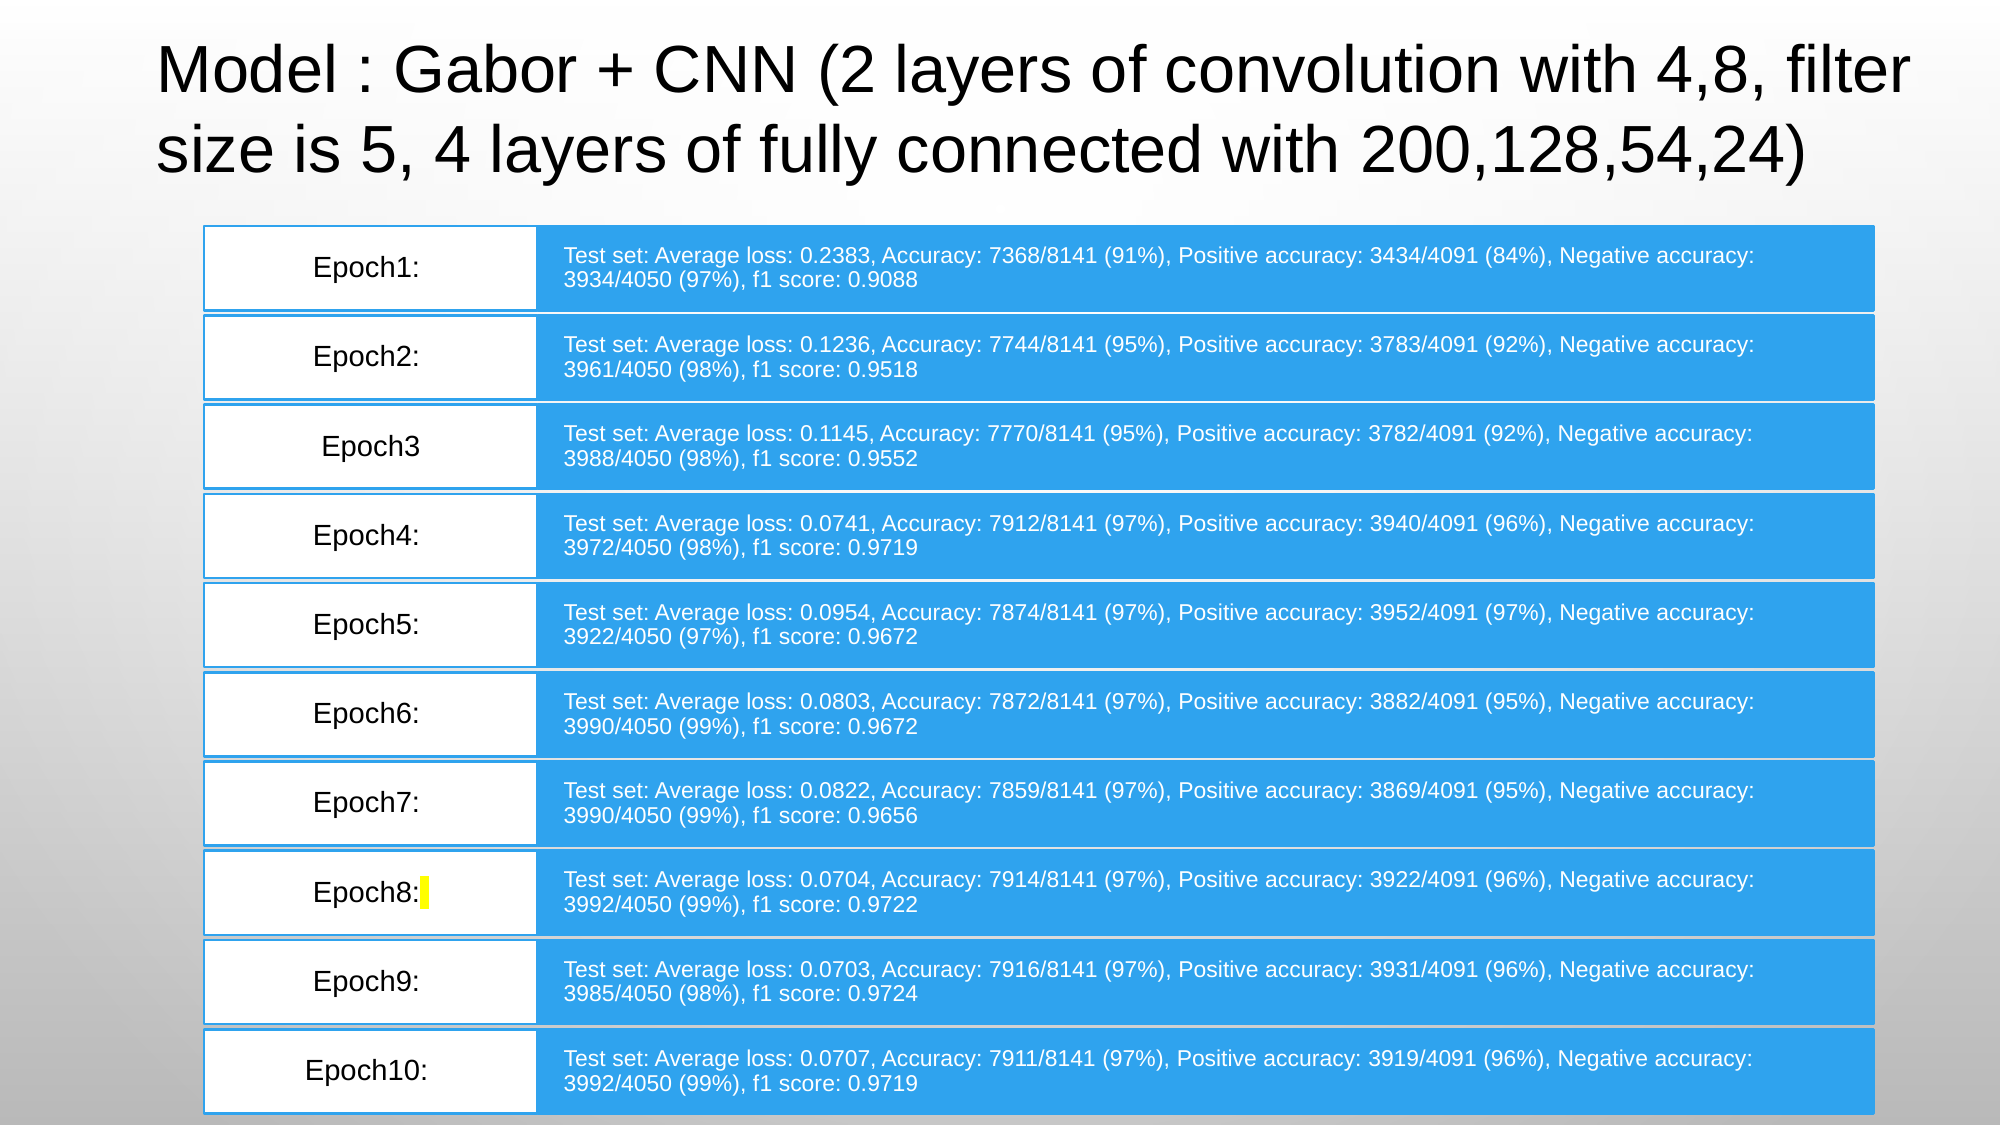

Model : Gabor + CNN (2 layers of convolution with 4,8, filter size is 5, 4 layers of fully connected with 200,128,54,24)
#
Test set: Average loss: 0.2383, Accuracy: 7368/8141 (91%), Positive accuracy: 3434/4091 (84%), Negative accuracy: 3934/4050 (97%), f1 score: 0.9088
Epoch1:
Test set: Average loss: 0.1236, Accuracy: 7744/8141 (95%), Positive accuracy: 3783/4091 (92%), Negative accuracy: 3961/4050 (98%), f1 score: 0.9518
Epoch2:
Test set: Average loss: 0.1145, Accuracy: 7770/8141 (95%), Positive accuracy: 3782/4091 (92%), Negative accuracy: 3988/4050 (98%), f1 score: 0.9552
Epoch3
Test set: Average loss: 0.0741, Accuracy: 7912/8141 (97%), Positive accuracy: 3940/4091 (96%), Negative accuracy: 3972/4050 (98%), f1 score: 0.9719
Epoch4:
Test set: Average loss: 0.0954, Accuracy: 7874/8141 (97%), Positive accuracy: 3952/4091 (97%), Negative accuracy: 3922/4050 (97%), f1 score: 0.9672
Epoch5:
Test set: Average loss: 0.0803, Accuracy: 7872/8141 (97%), Positive accuracy: 3882/4091 (95%), Negative accuracy: 3990/4050 (99%), f1 score: 0.9672
Epoch6:
Test set: Average loss: 0.0822, Accuracy: 7859/8141 (97%), Positive accuracy: 3869/4091 (95%), Negative accuracy: 3990/4050 (99%), f1 score: 0.9656
Epoch7:
Test set: Average loss: 0.0704, Accuracy: 7914/8141 (97%), Positive accuracy: 3922/4091 (96%), Negative accuracy: 3992/4050 (99%), f1 score: 0.9722
Epoch8:
Test set: Average loss: 0.0703, Accuracy: 7916/8141 (97%), Positive accuracy: 3931/4091 (96%), Negative accuracy: 3985/4050 (98%), f1 score: 0.9724
Epoch9:
Test set: Average loss: 0.0707, Accuracy: 7911/8141 (97%), Positive accuracy: 3919/4091 (96%), Negative accuracy: 3992/4050 (99%), f1 score: 0.9719
Epoch10: